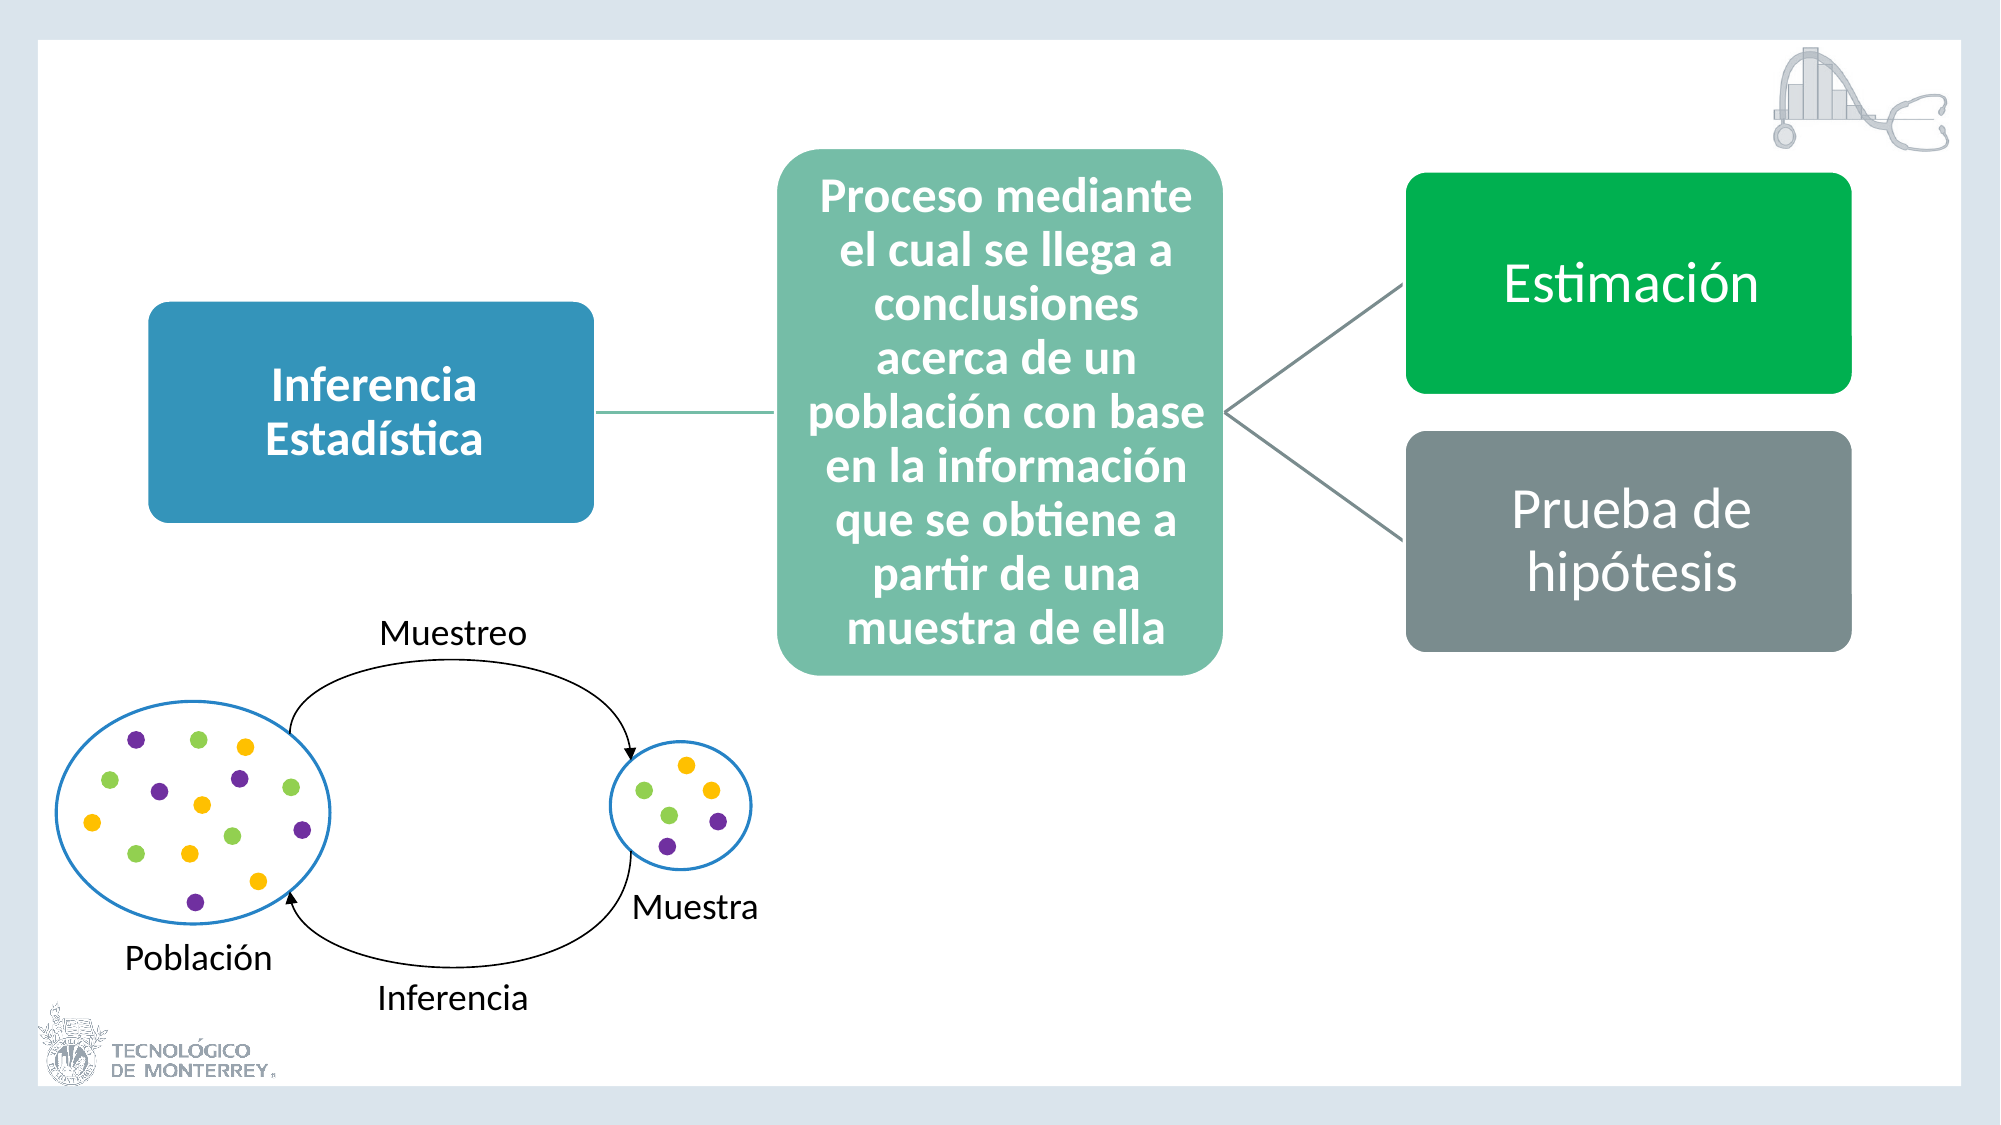

Inferencia Estadística

Proceso mediante el cual se llega a conclusiones acerca de un población con base en la información que se obtiene a partir de una muestra de ella

Estimación

Prueba de hipótesis
Muestreo

Muestra

Población
Inferencia